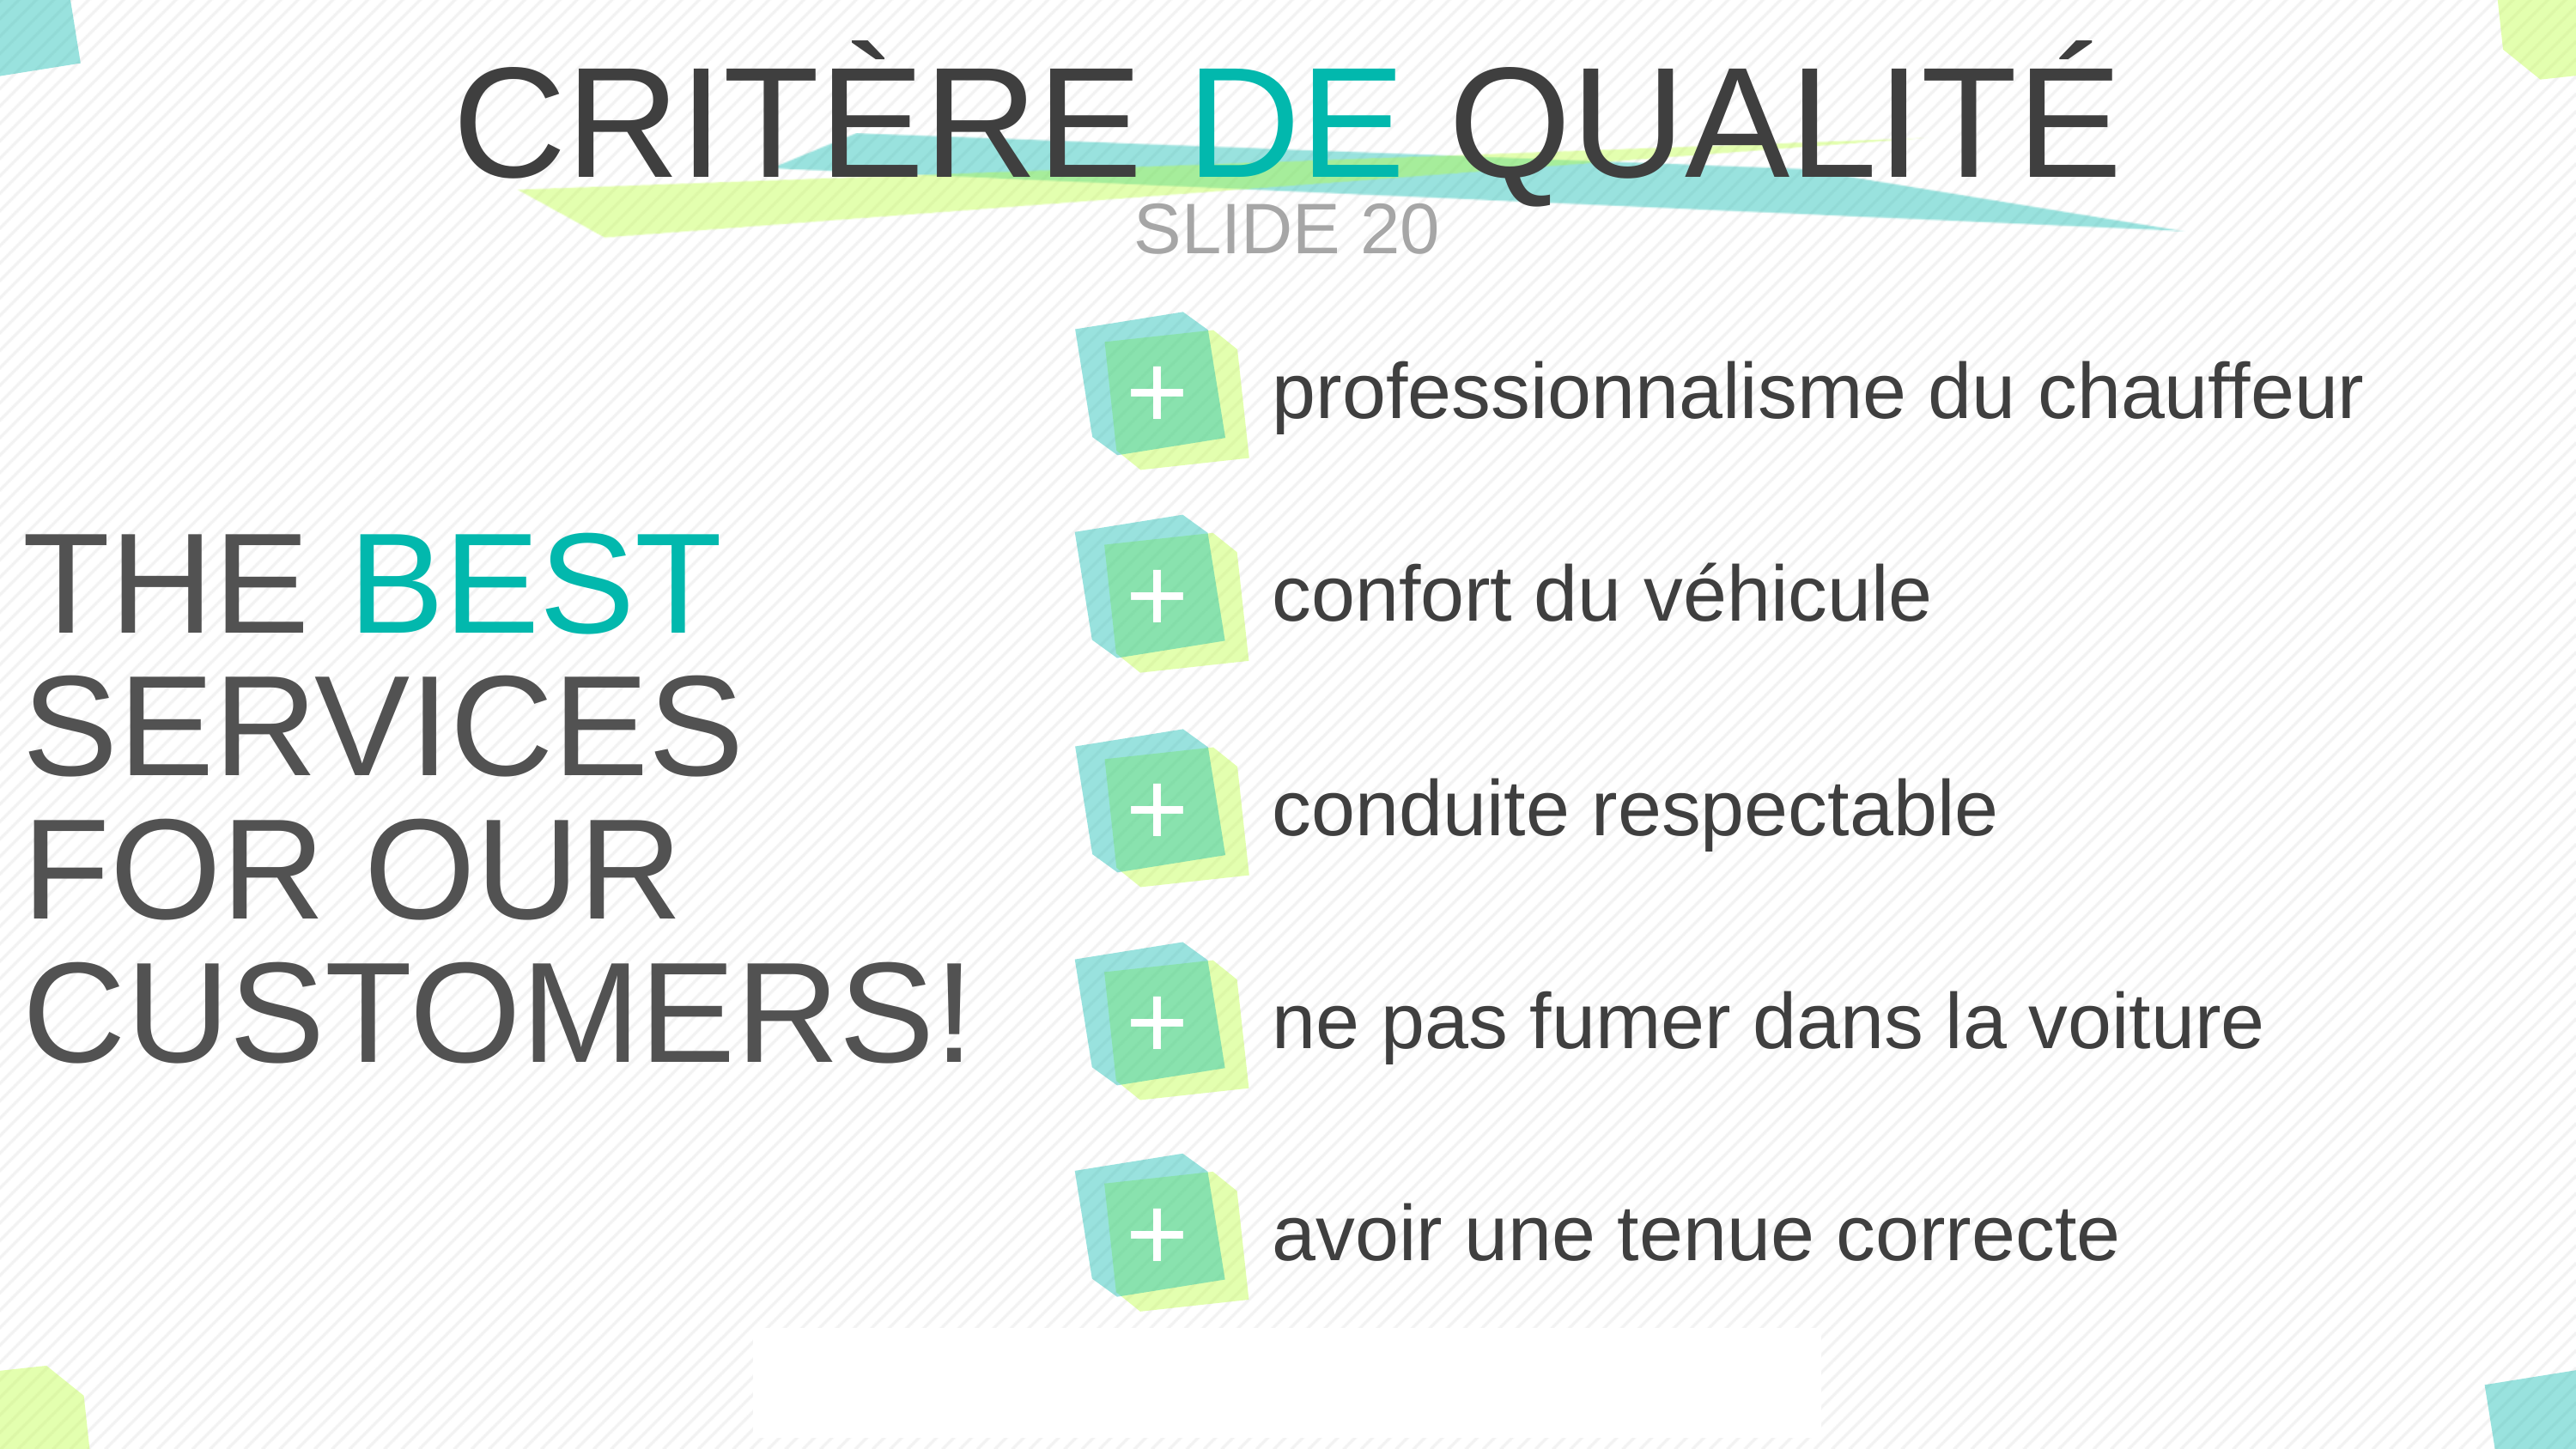

# CRITÈRE DE QUALITÉ
SLIDE 20
THE BEST SERVICES FOR OUR CUSTOMERS!
+
professionnalisme du chauffeur
+
confort du véhicule
+
conduite respectable
+
ne pas fumer dans la voiture
+
avoir une tenue correcte